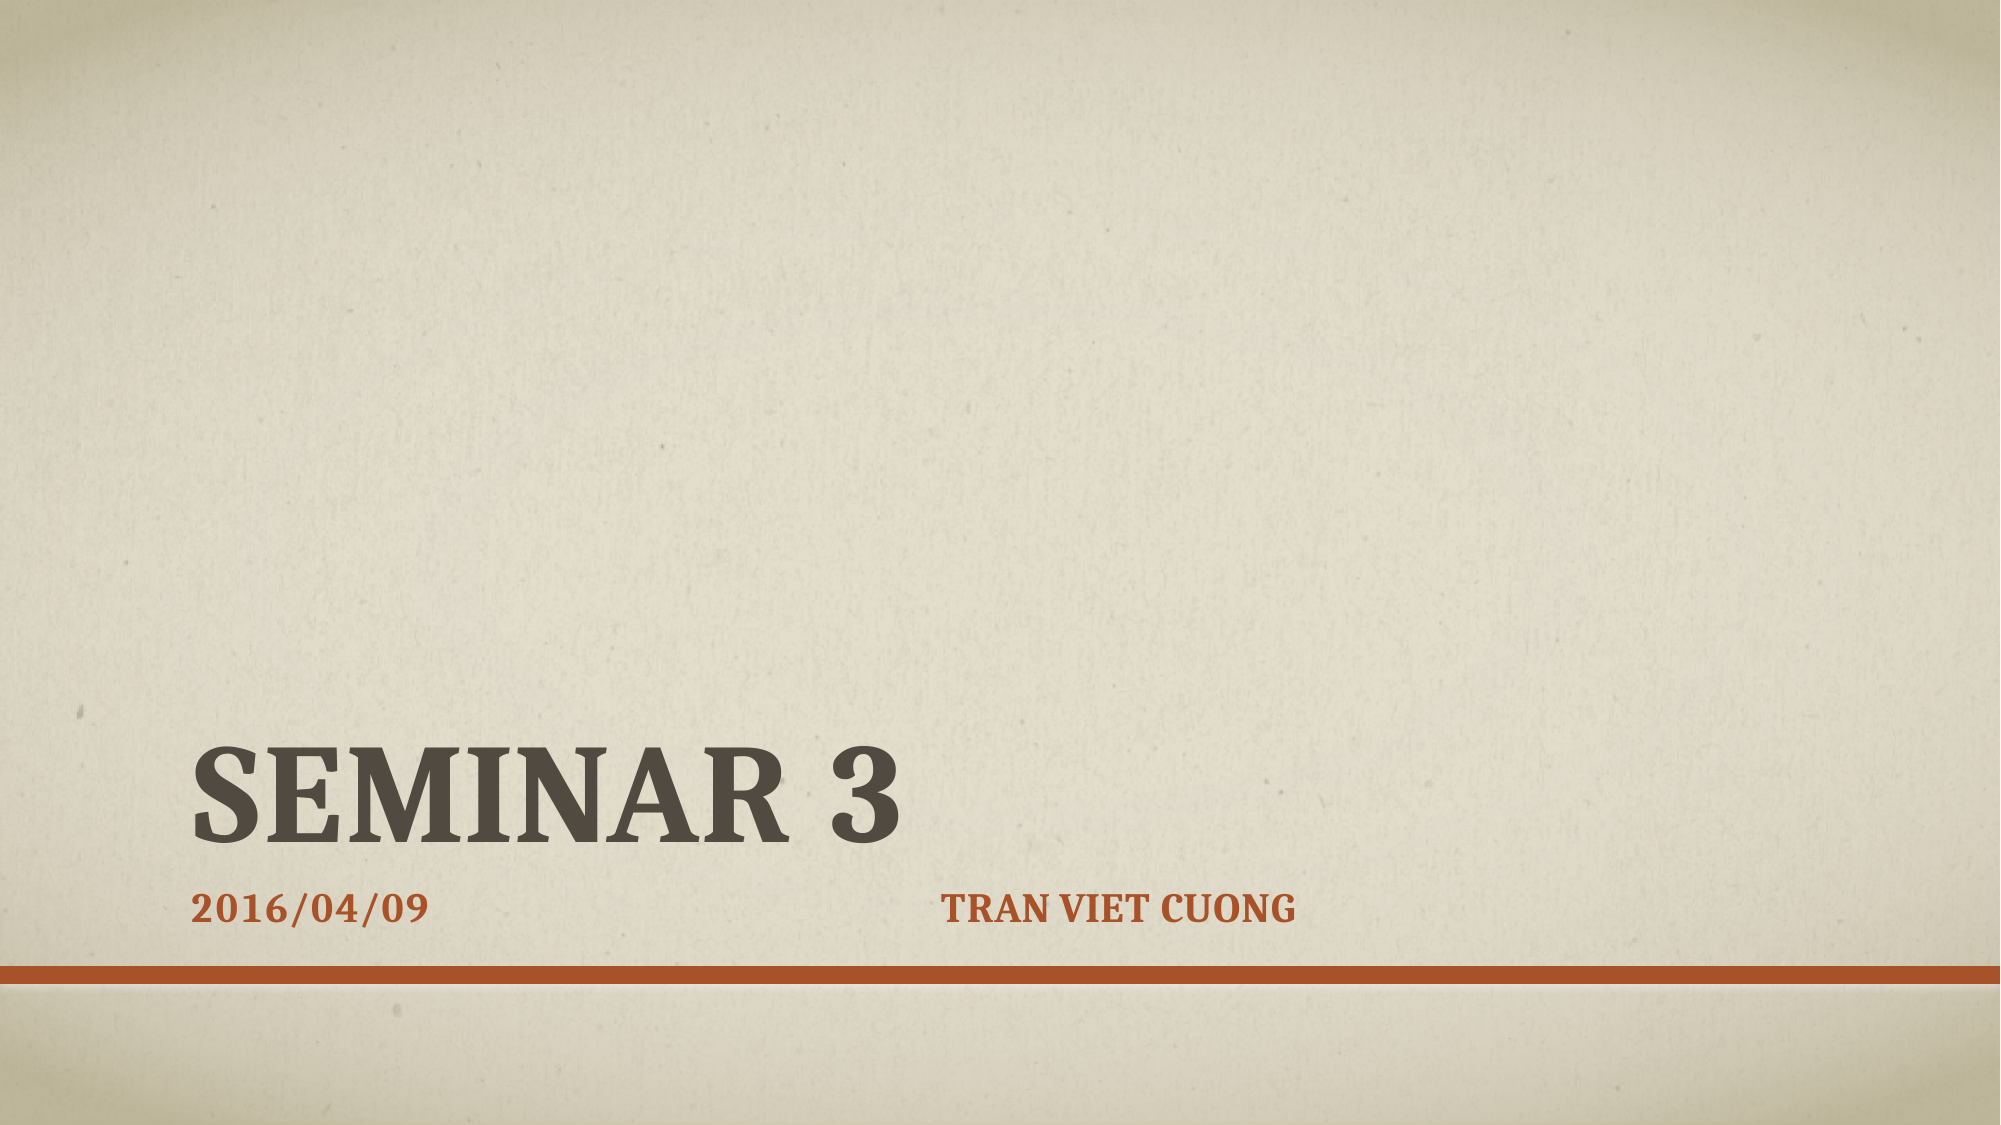

# Seminar 3
2016/04/09				Tran viet cuong